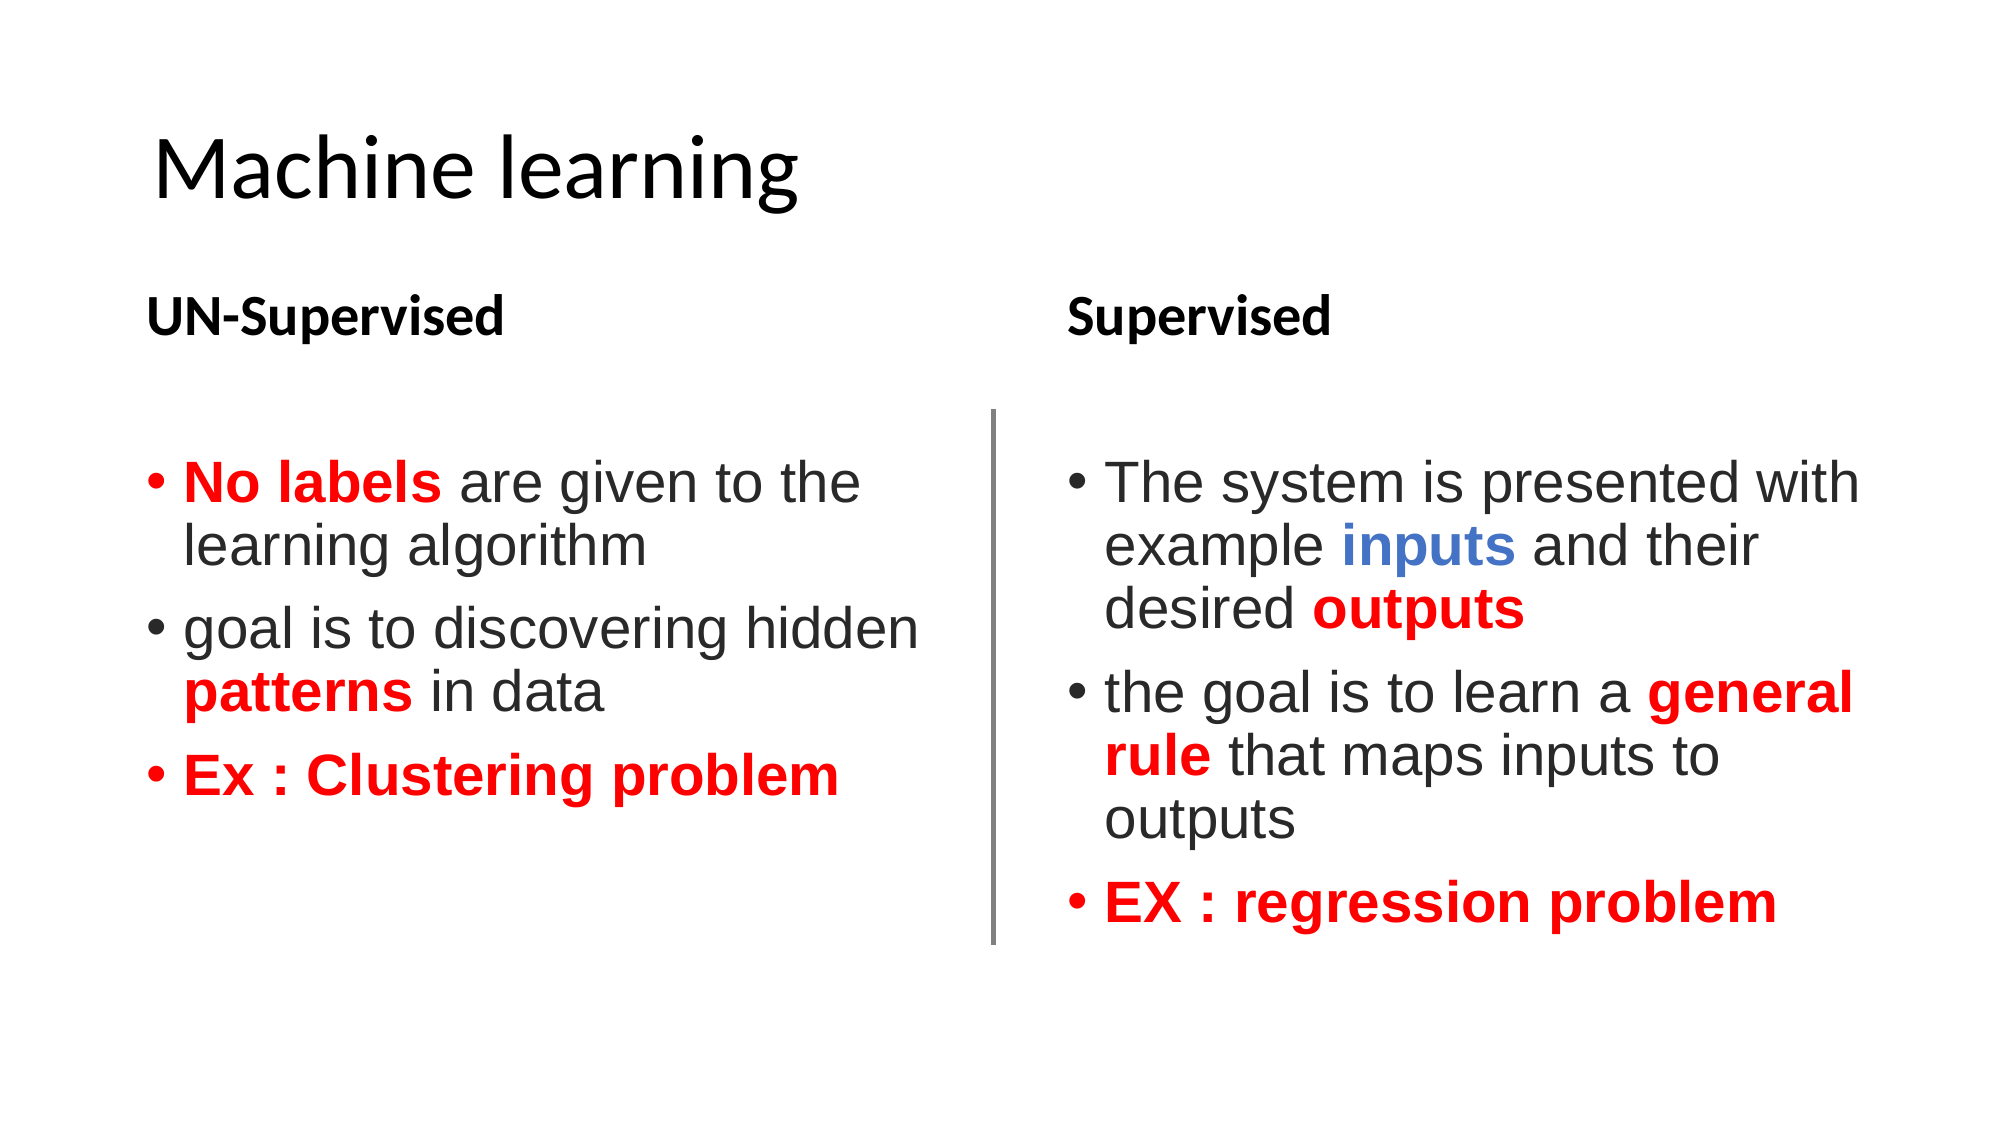

# Machine learning
UN-Supervised

No labels are given to the learning algorithm
goal is to discovering hidden patterns in data
Ex : Clustering problem
Supervised

The system is presented with example inputs and their desired outputs
the goal is to learn a general rule that maps inputs to outputs
EX : regression problem